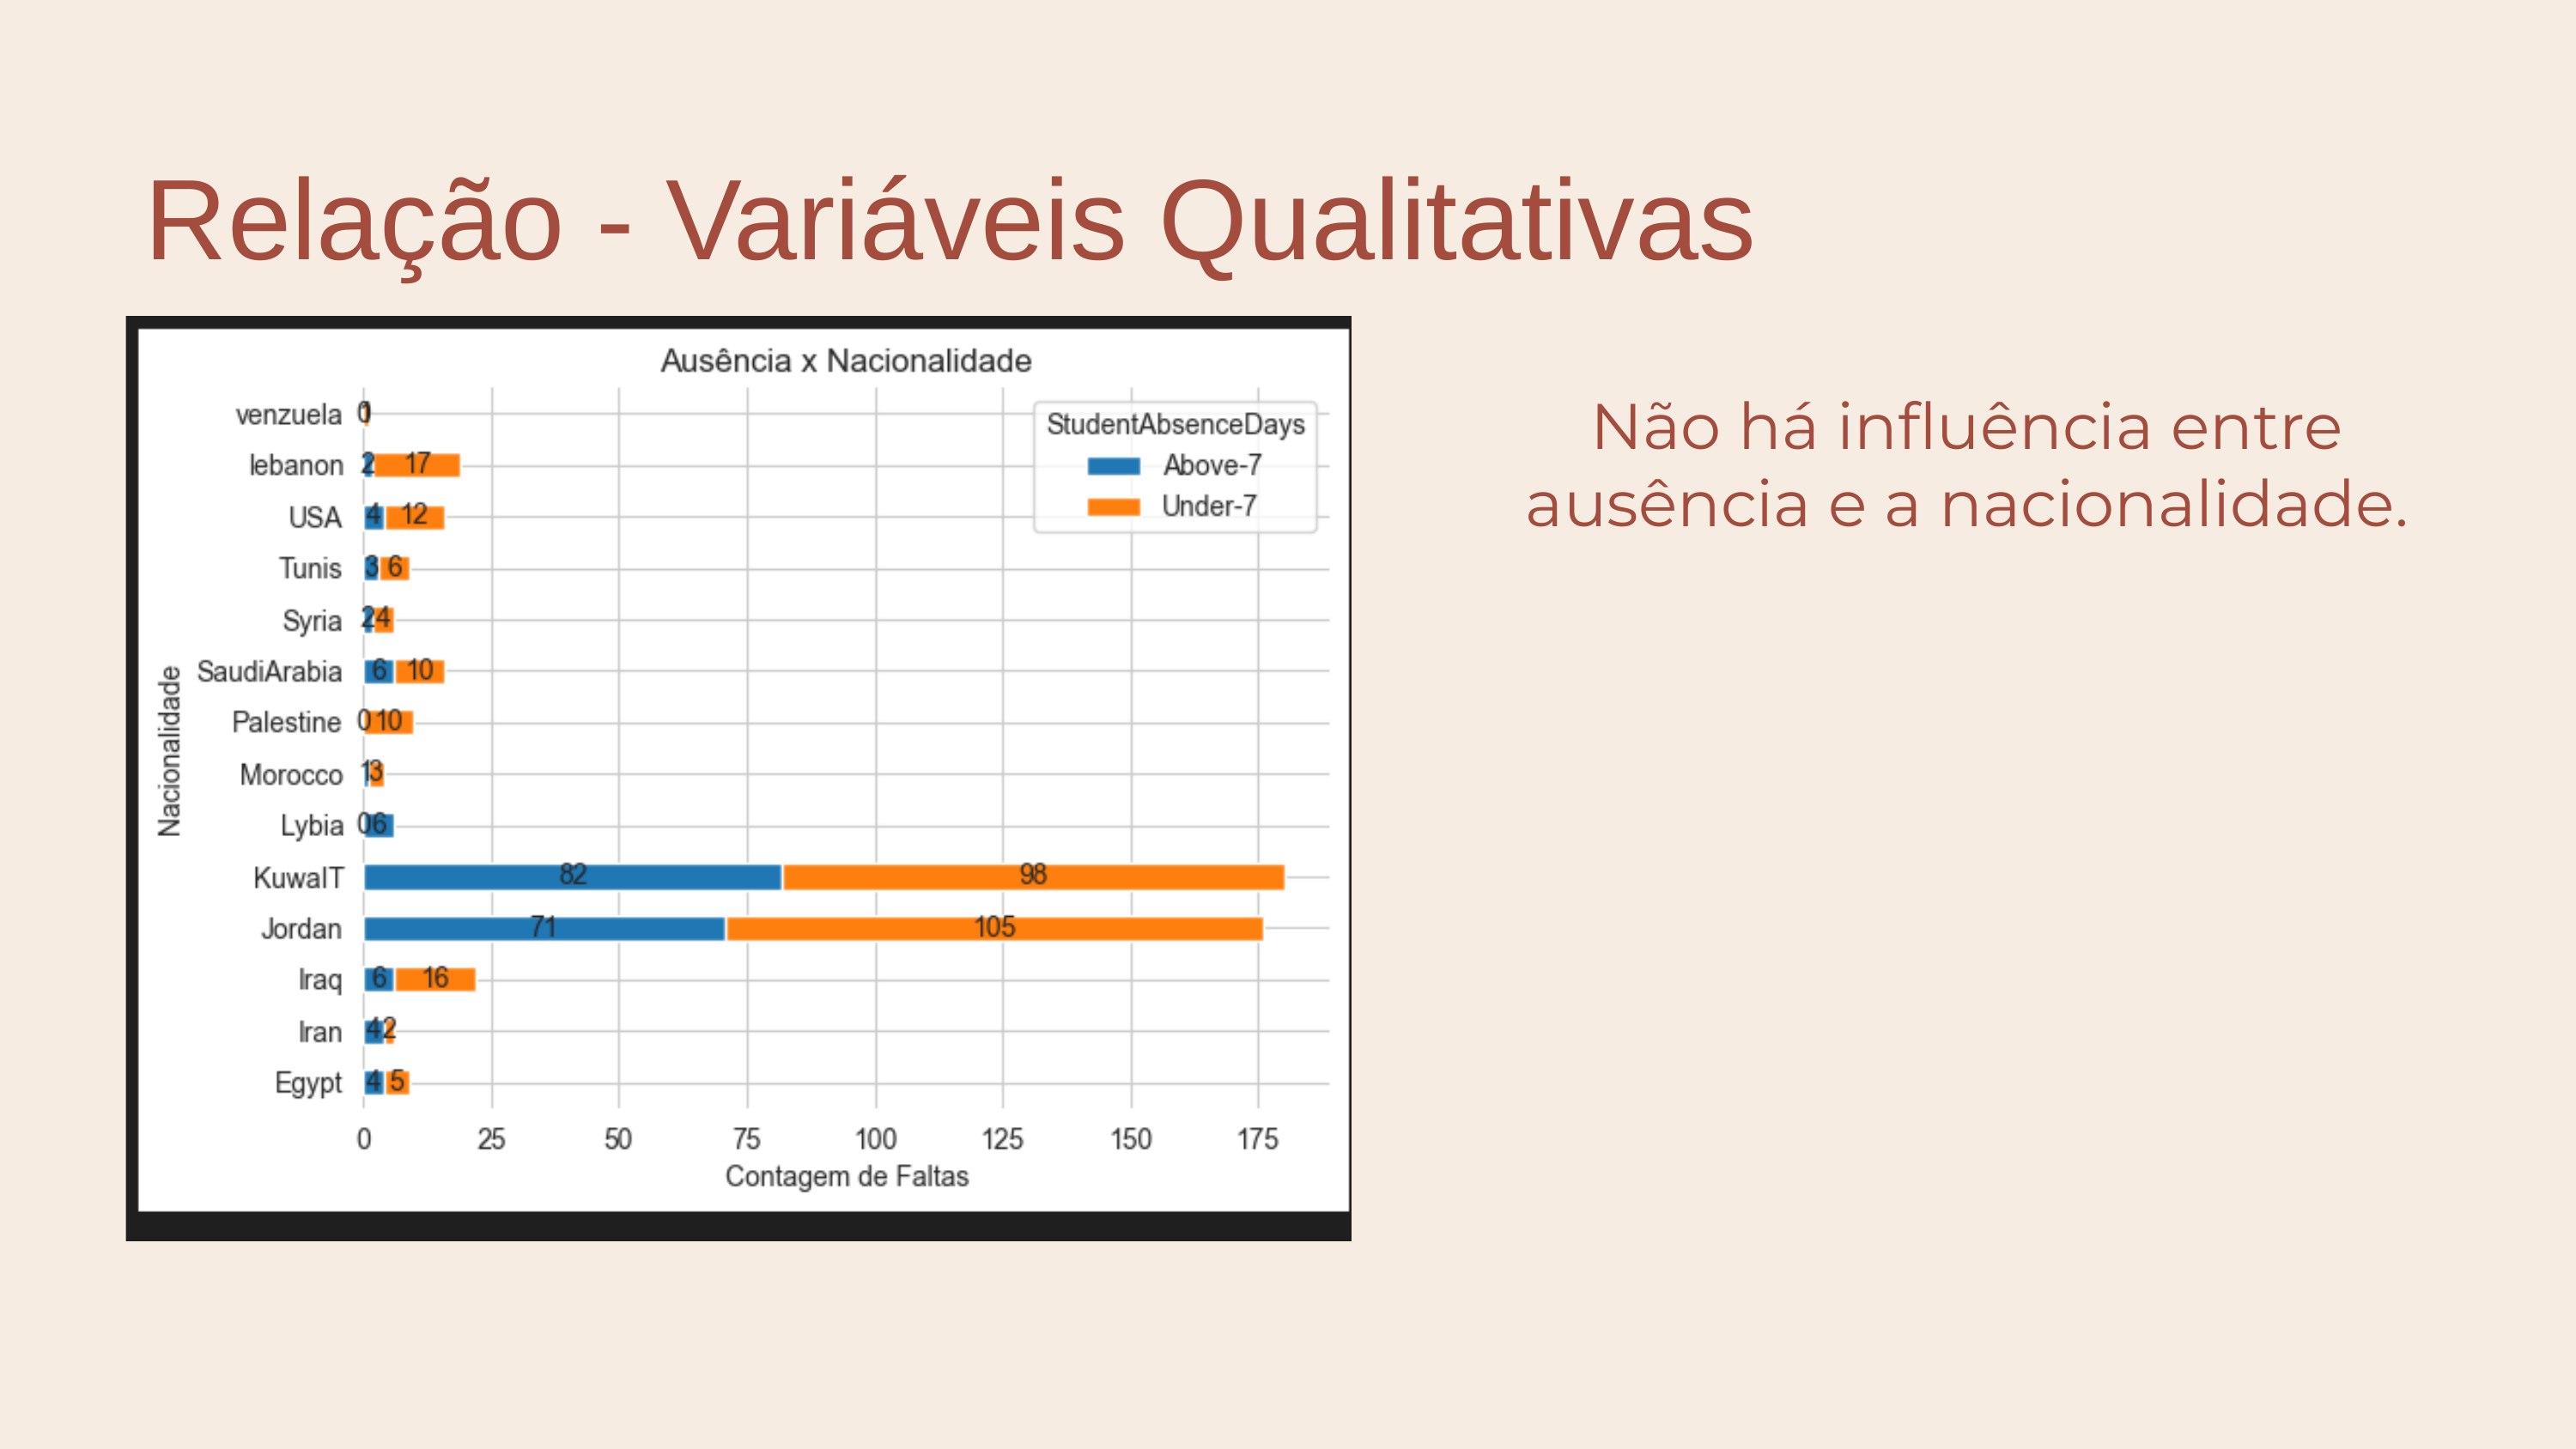

Relação - Variáveis Qualitativas

Não há influência entre ausência e a nacionalidade.